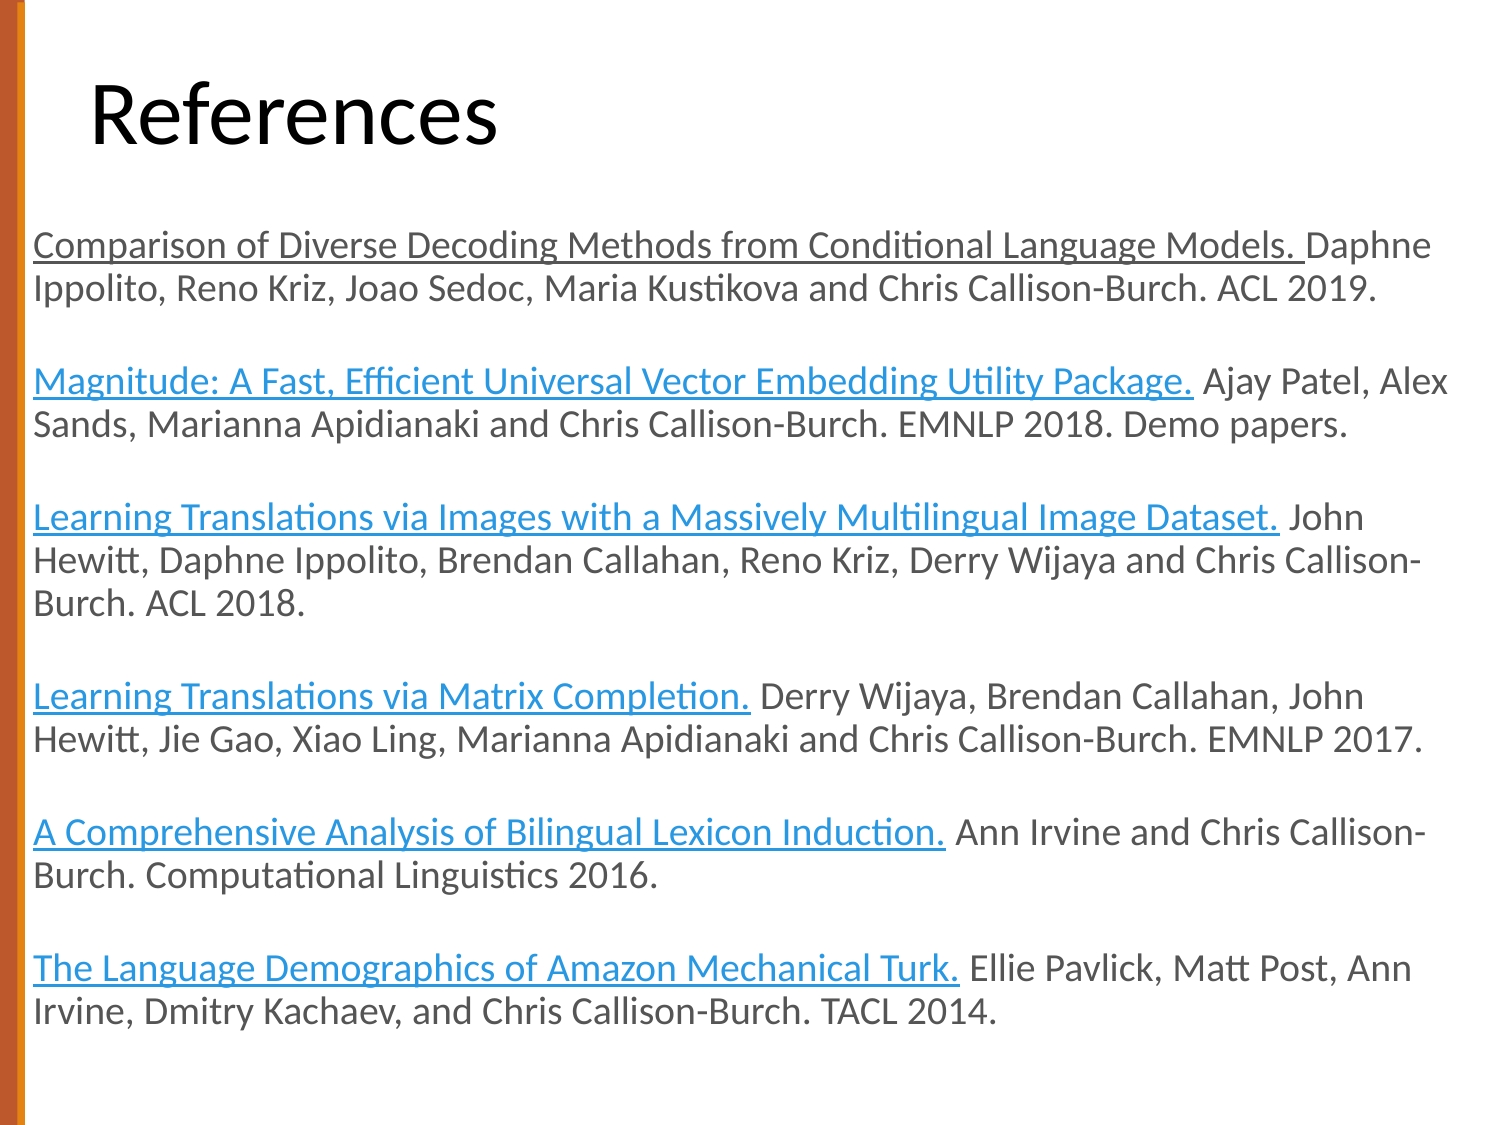

References
Comparison of Diverse Decoding Methods from Conditional Language Models. Daphne Ippolito, Reno Kriz, Joao Sedoc, Maria Kustikova and Chris Callison-Burch. ACL 2019.

Magnitude: A Fast, Efficient Universal Vector Embedding Utility Package. Ajay Patel, Alex Sands, Marianna Apidianaki and Chris Callison-Burch. EMNLP 2018. Demo papers.

Learning Translations via Images with a Massively Multilingual Image Dataset. John Hewitt, Daphne Ippolito, Brendan Callahan, Reno Kriz, Derry Wijaya and Chris Callison-Burch. ACL 2018.

Learning Translations via Matrix Completion. Derry Wijaya, Brendan Callahan, John Hewitt, Jie Gao, Xiao Ling, Marianna Apidianaki and Chris Callison-Burch. EMNLP 2017.

A Comprehensive Analysis of Bilingual Lexicon Induction. Ann Irvine and Chris Callison-Burch. Computational Linguistics 2016.

The Language Demographics of Amazon Mechanical Turk. Ellie Pavlick, Matt Post, Ann Irvine, Dmitry Kachaev, and Chris Callison-Burch. TACL 2014.
82